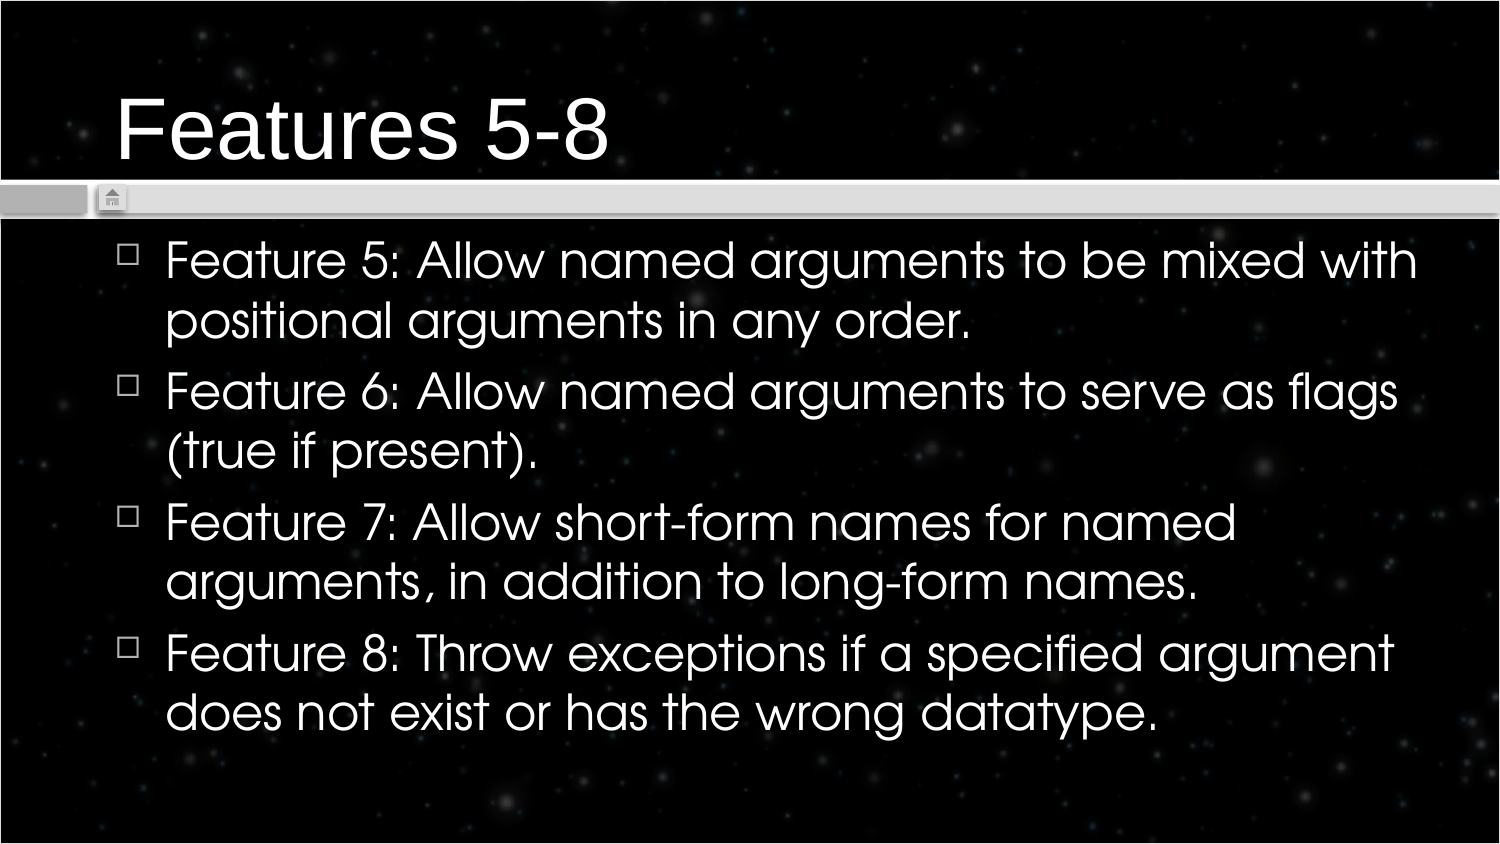

# Features 5-8

Feature 5: Allow named arguments to be mixed with positional arguments in any order.
Feature 6: Allow named arguments to serve as flags (true if present).
Feature 7: Allow short-form names for named arguments, in addition to long-form names.
Feature 8: Throw exceptions if a specified argument does not exist or has the wrong datatype.